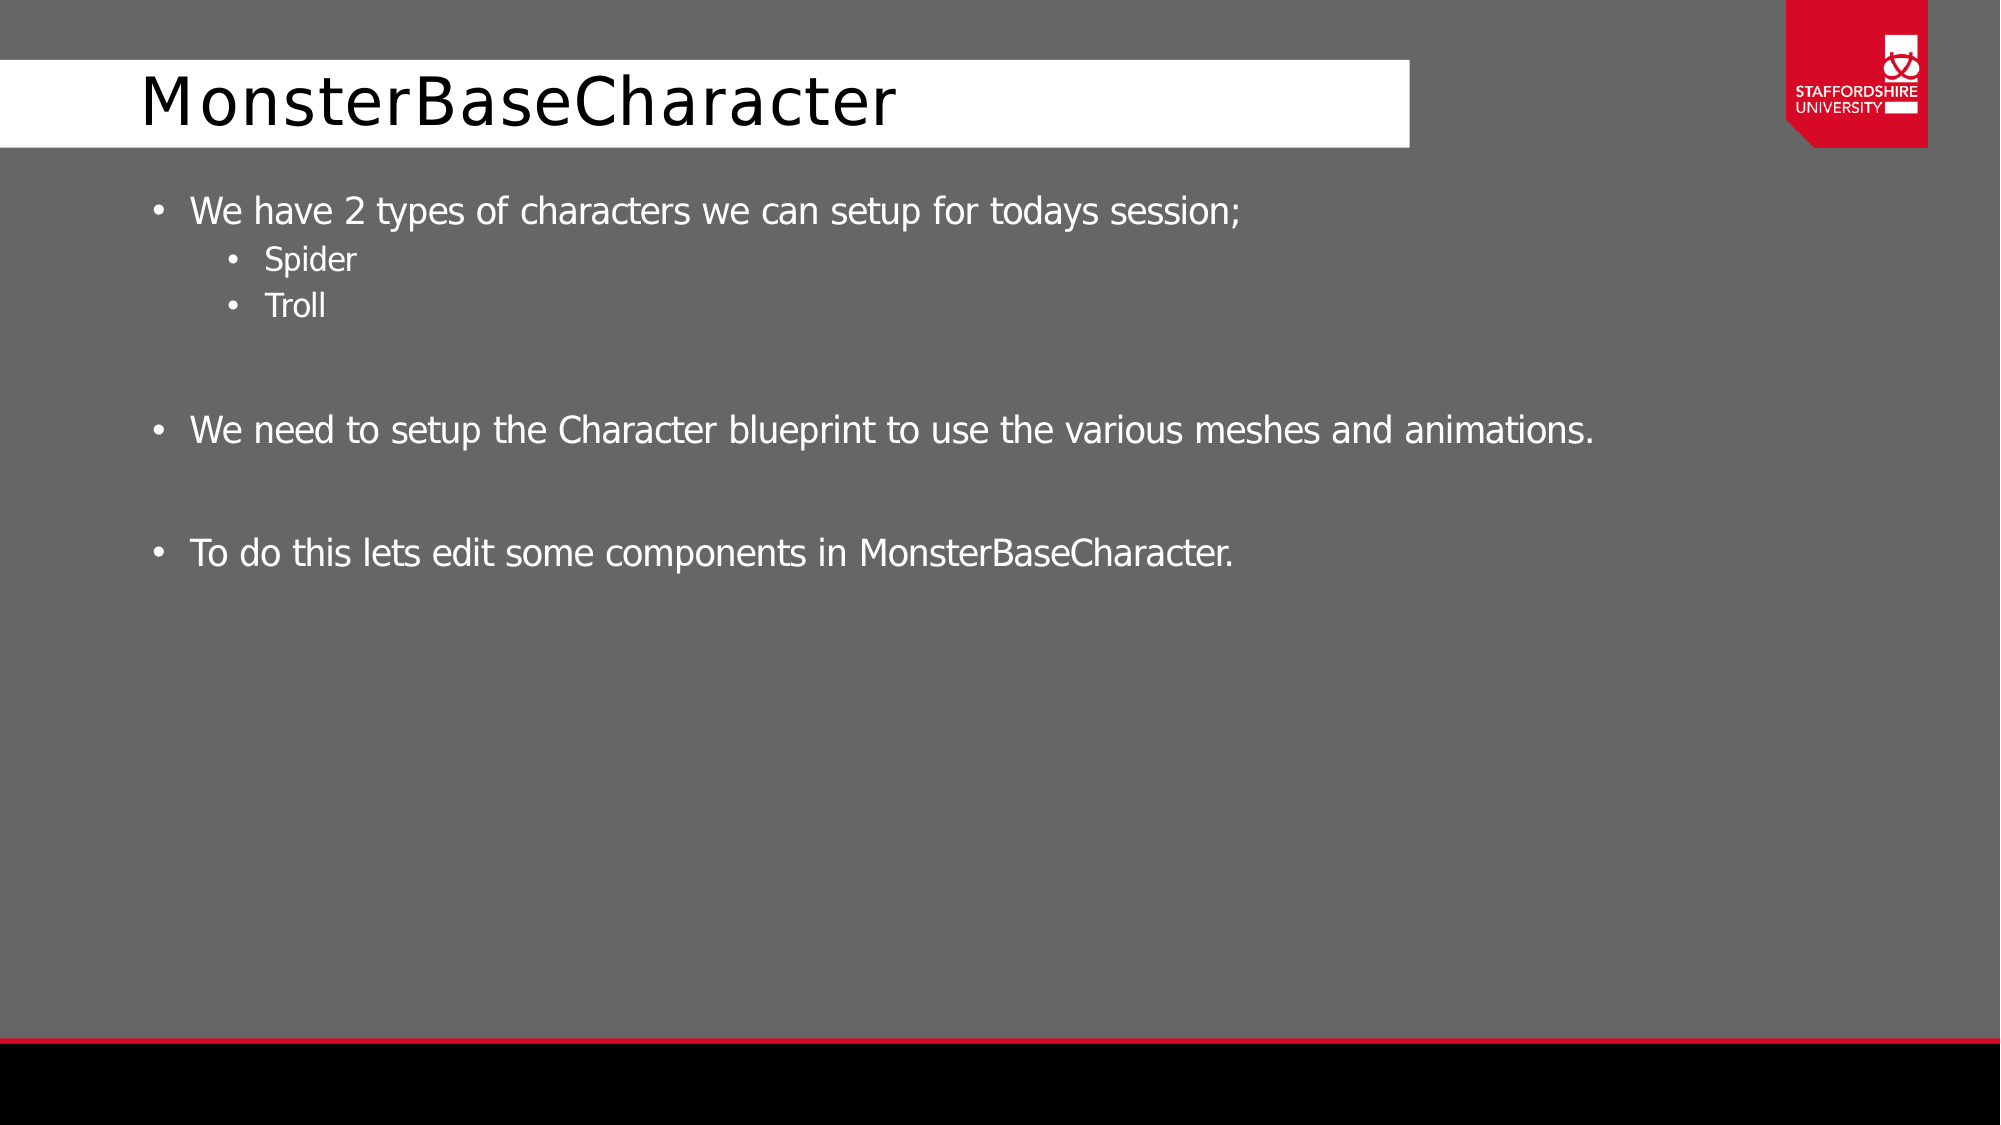

# MonsterBaseCharacter
We have 2 types of characters we can setup for todays session;
Spider
Troll

We need to setup the Character blueprint to use the various meshes and animations.

To do this lets edit some components in MonsterBaseCharacter.